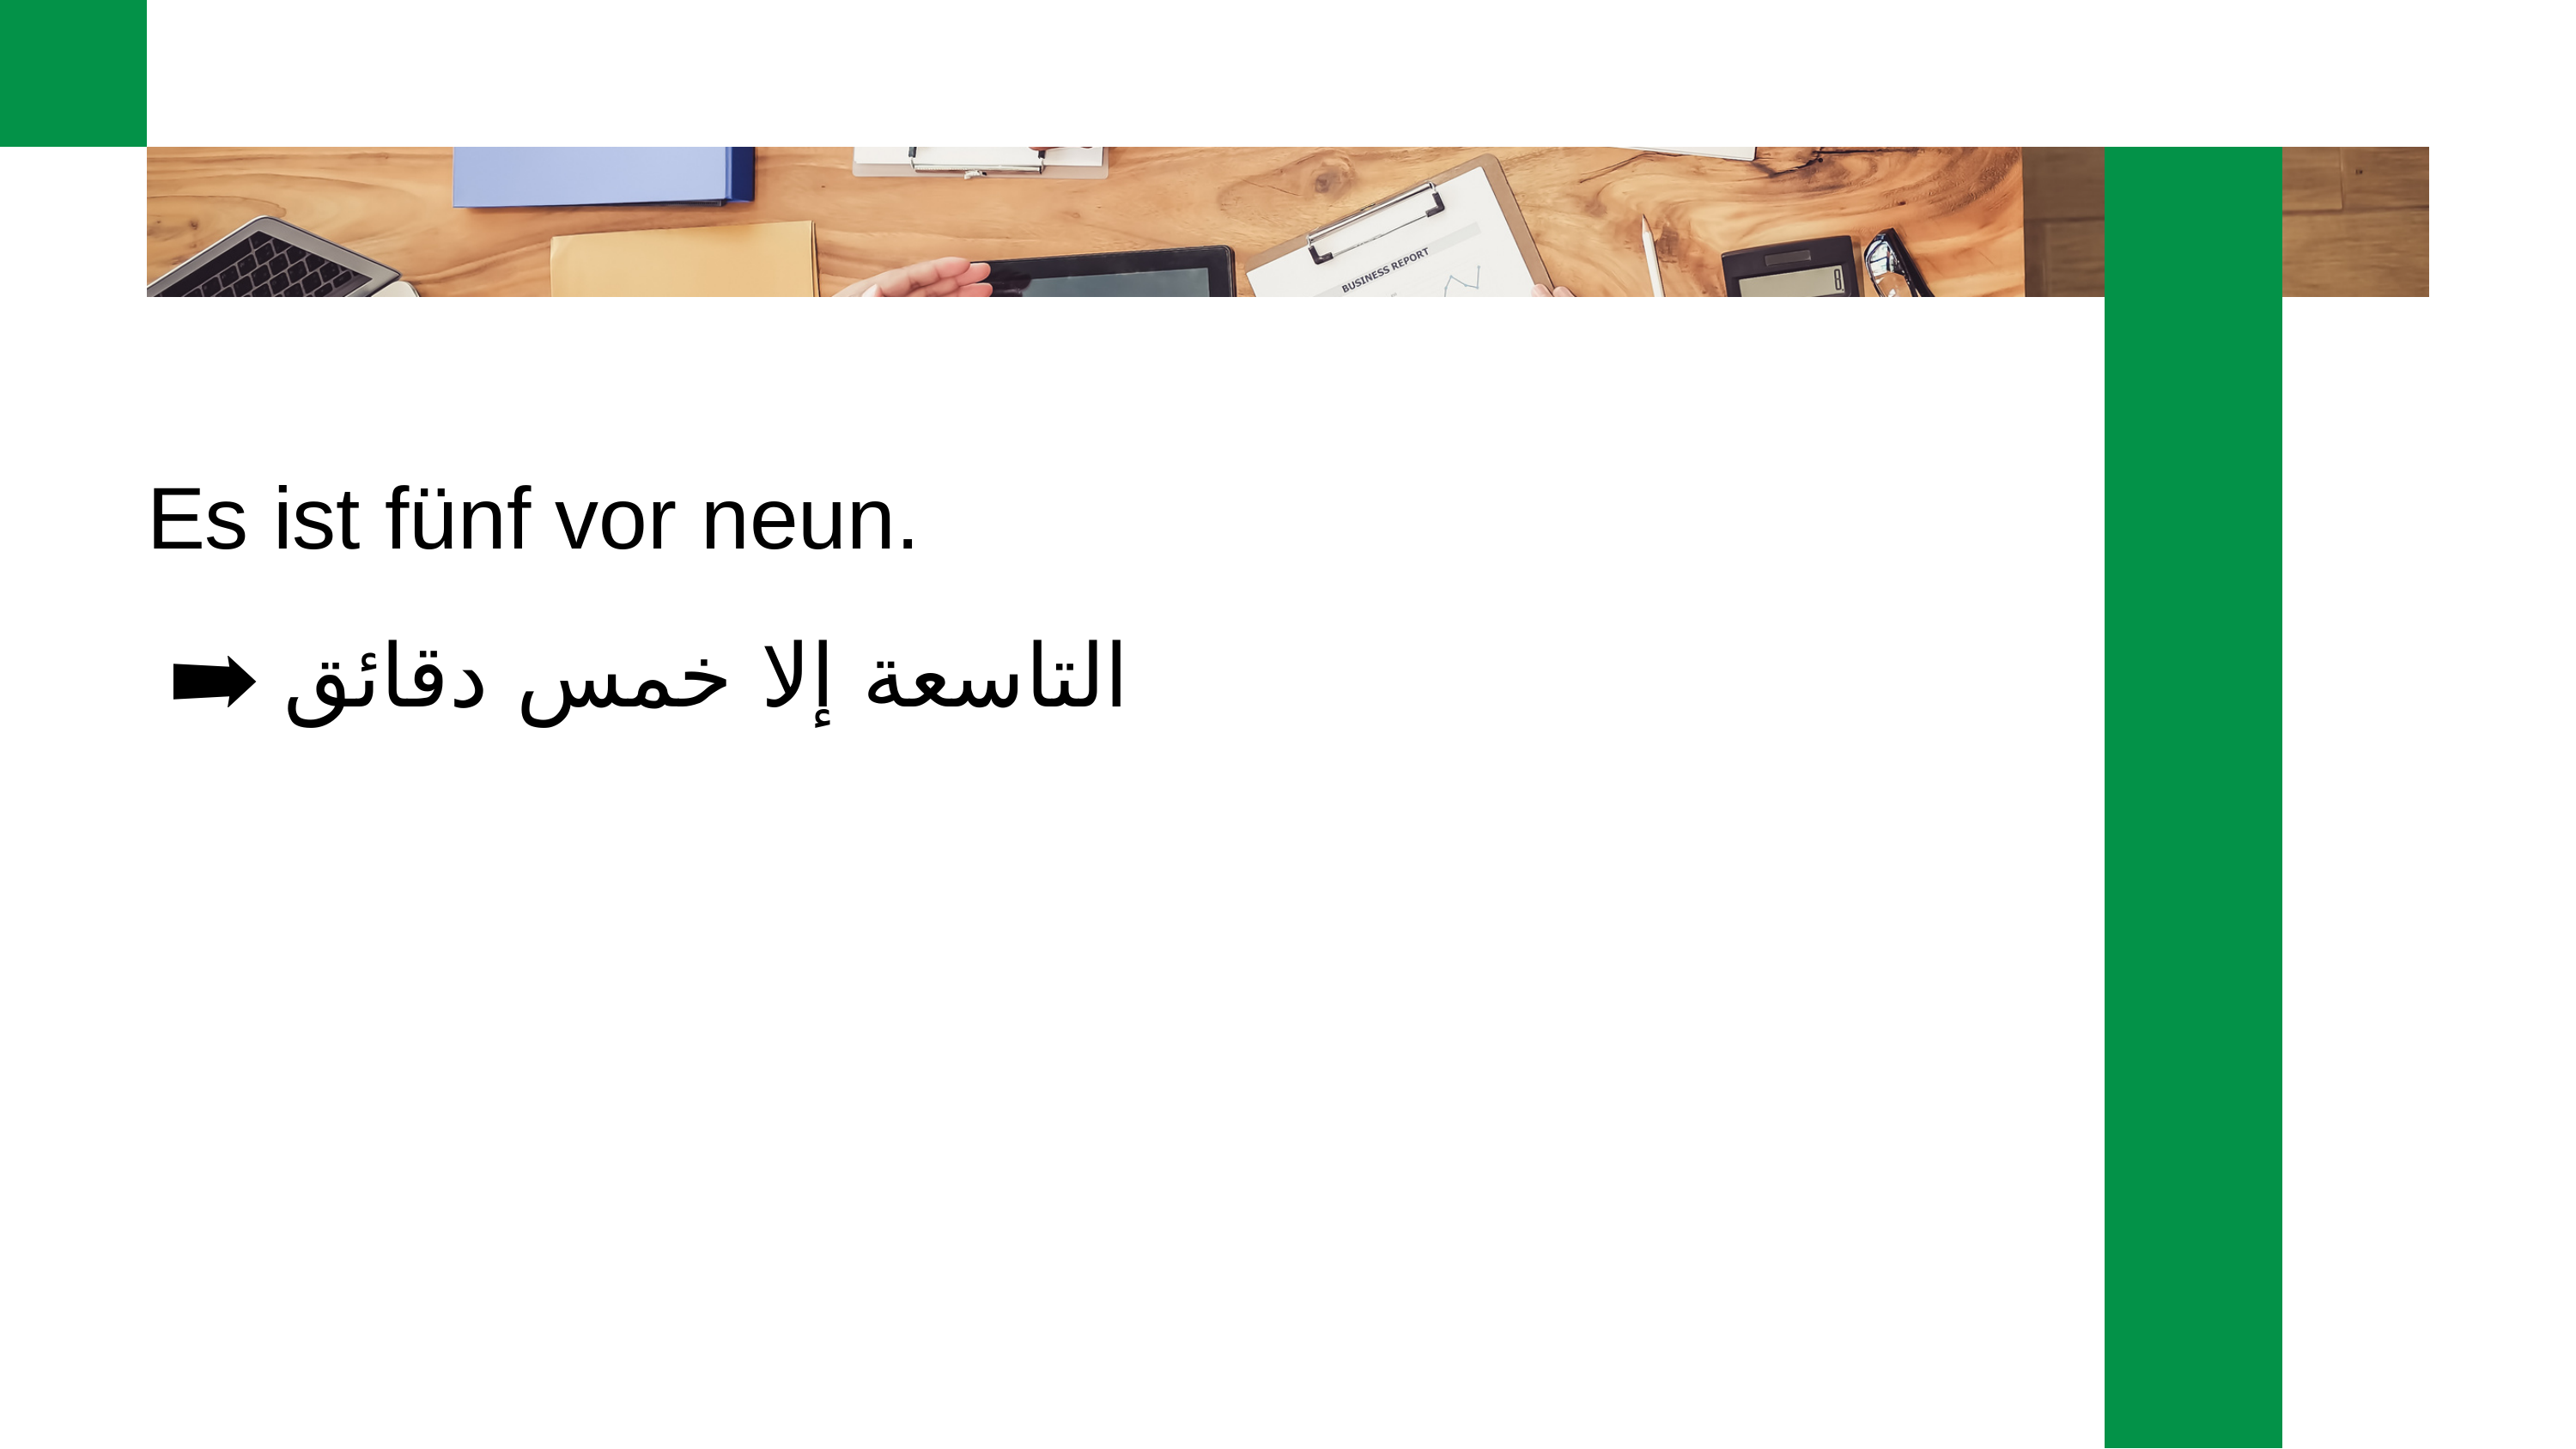

Es ist fünf vor neun.
 ➡️ التاسعة إلا خمس دقائق